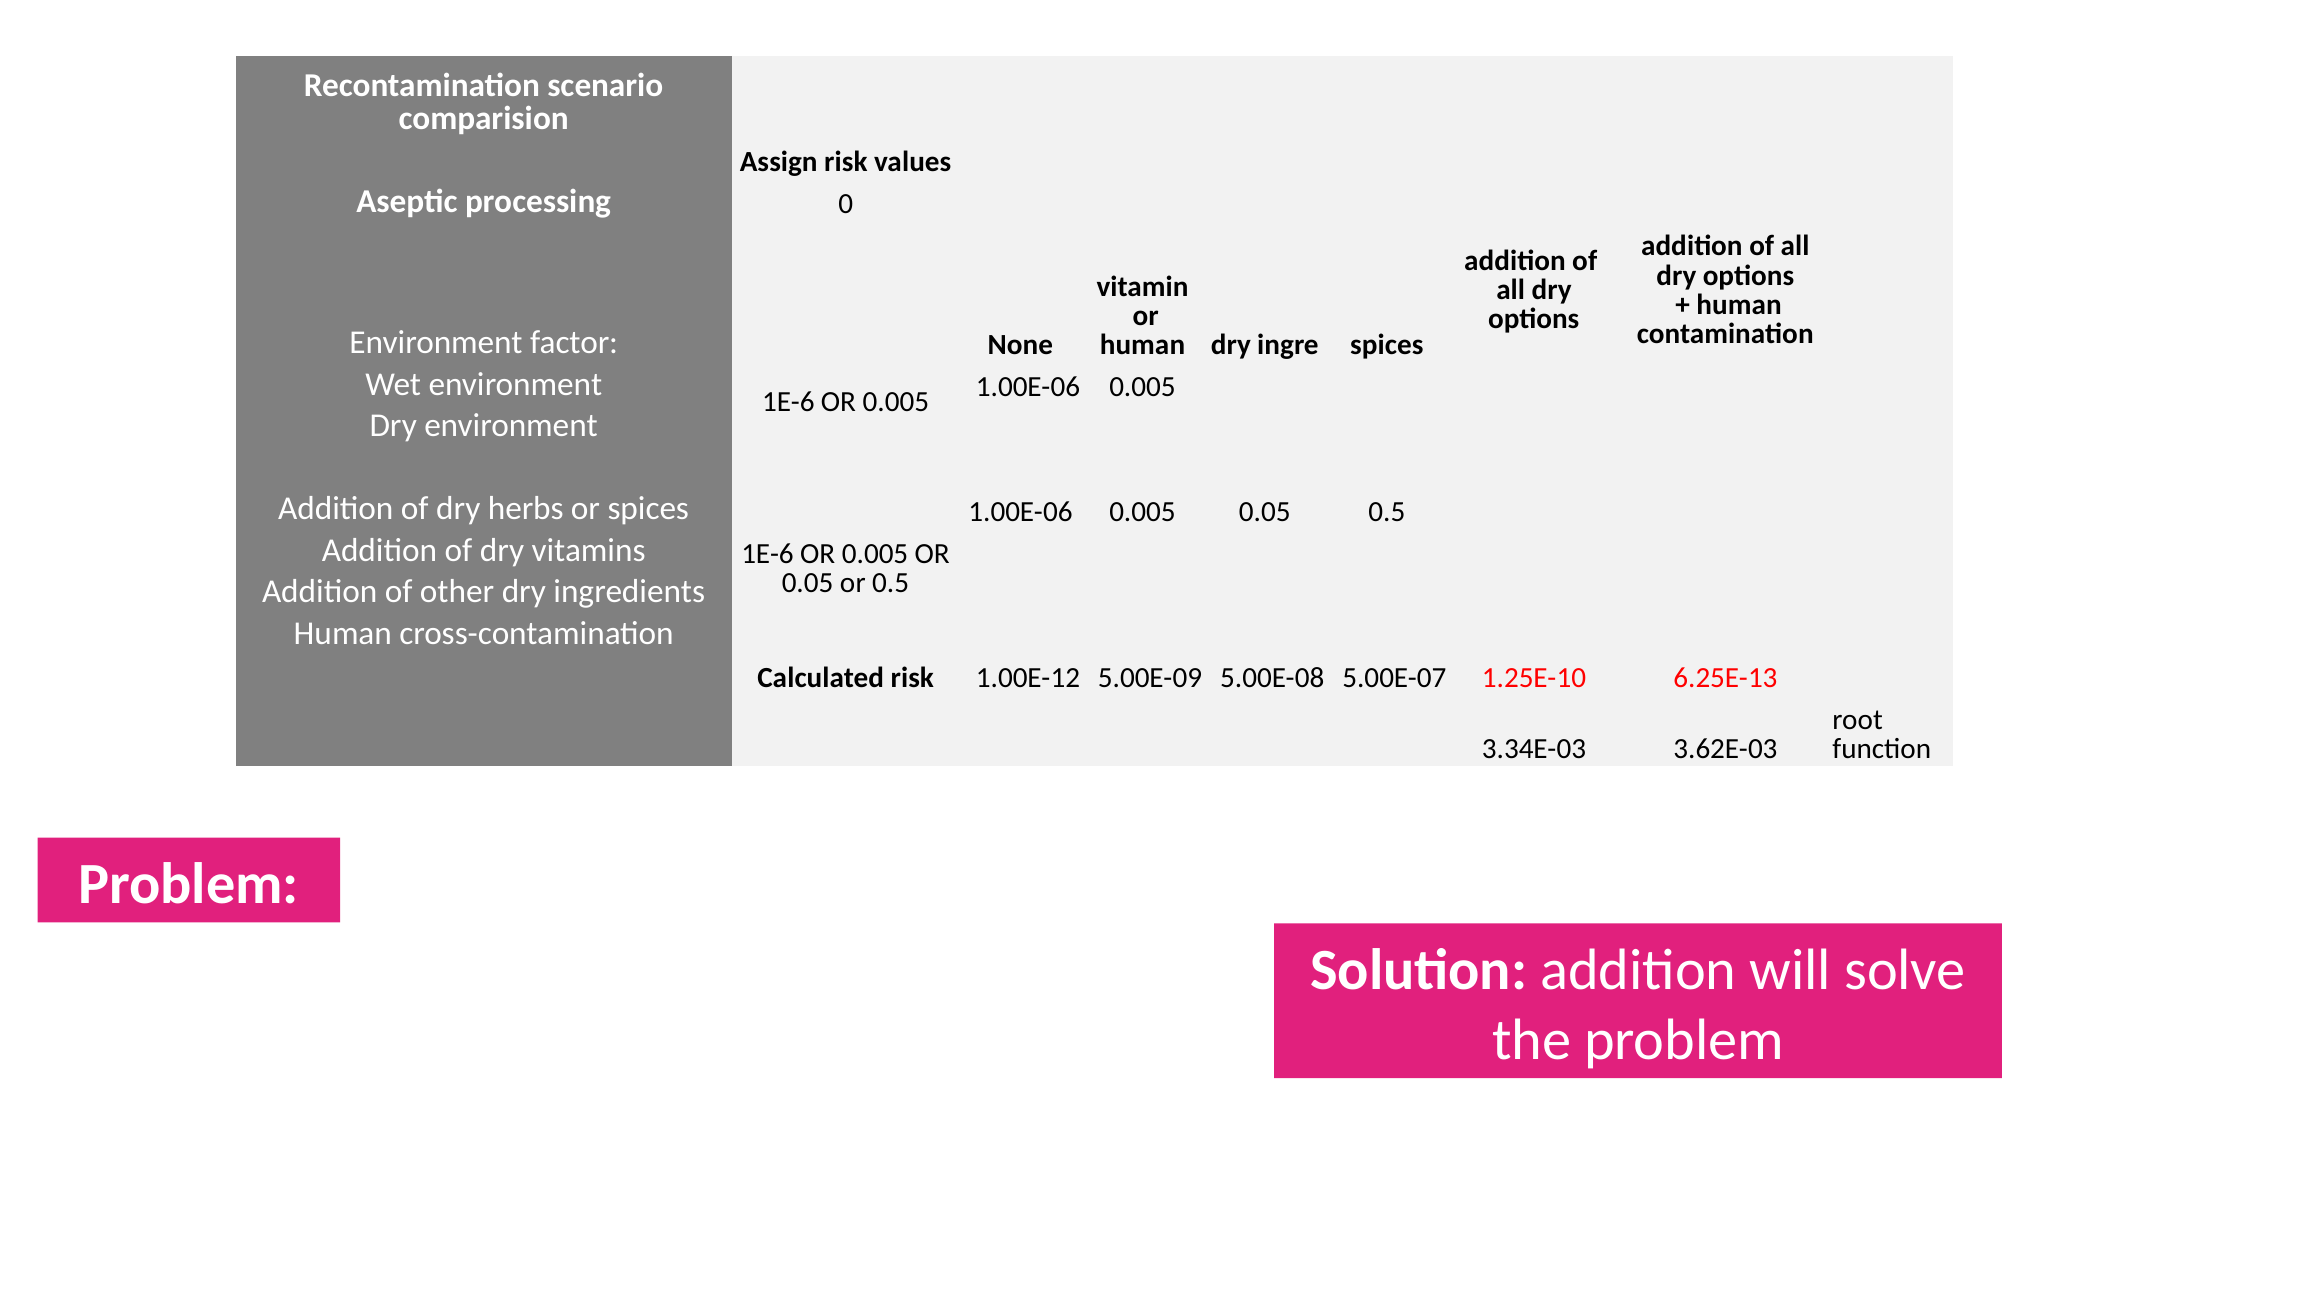

| Recontamination scenario comparision |  |  |  |  |  |  |  |  |
| --- | --- | --- | --- | --- | --- | --- | --- | --- |
|  | Assign risk values |  |  |  |  |  |  |  |
| Aseptic processing | 0 |  |  |  |  |  |  |  |
| Environment factor: |  | None | vitamin or human | dry ingre | spices | addition of all dry options | addition of all dry options + human contamination |  |
| Wet environment | 1E-6 OR 0.005 | 1.00E-06 | 0.005 |  |  |  |  |  |
| Dry environment |  |  |  |  |  |  |  |  |
|  |  |  |  |  |  |  |  |  |
| Addition of dry herbs or spices | 1E-6 OR 0.005 OR 0.05 or 0.5 | 1.00E-06 | 0.005 | 0.05 | 0.5 |  |  |  |
| Addition of dry vitamins |  |  |  |  |  |  |  |  |
| Addition of other dry ingredients |  |  |  |  |  |  |  |  |
| Human cross-contamination |  |  |  |  |  |  |  |  |
|  | Calculated risk | 1.00E-12 | 5.00E-09 | 5.00E-08 | 5.00E-07 | 1.25E-10 | 6.25E-13 |  |
|  |  |  |  |  |  | 3.34E-03 | 3.62E-03 | root function |
Problem:
Scenario 1: “ 0 “ in the RP category
Scenerio 2: “ 0.005” in the RP category

Final RR: Scenario 1 should be < Scenario 2
But it is the opposite for now.
Solution: addition will solve the problem